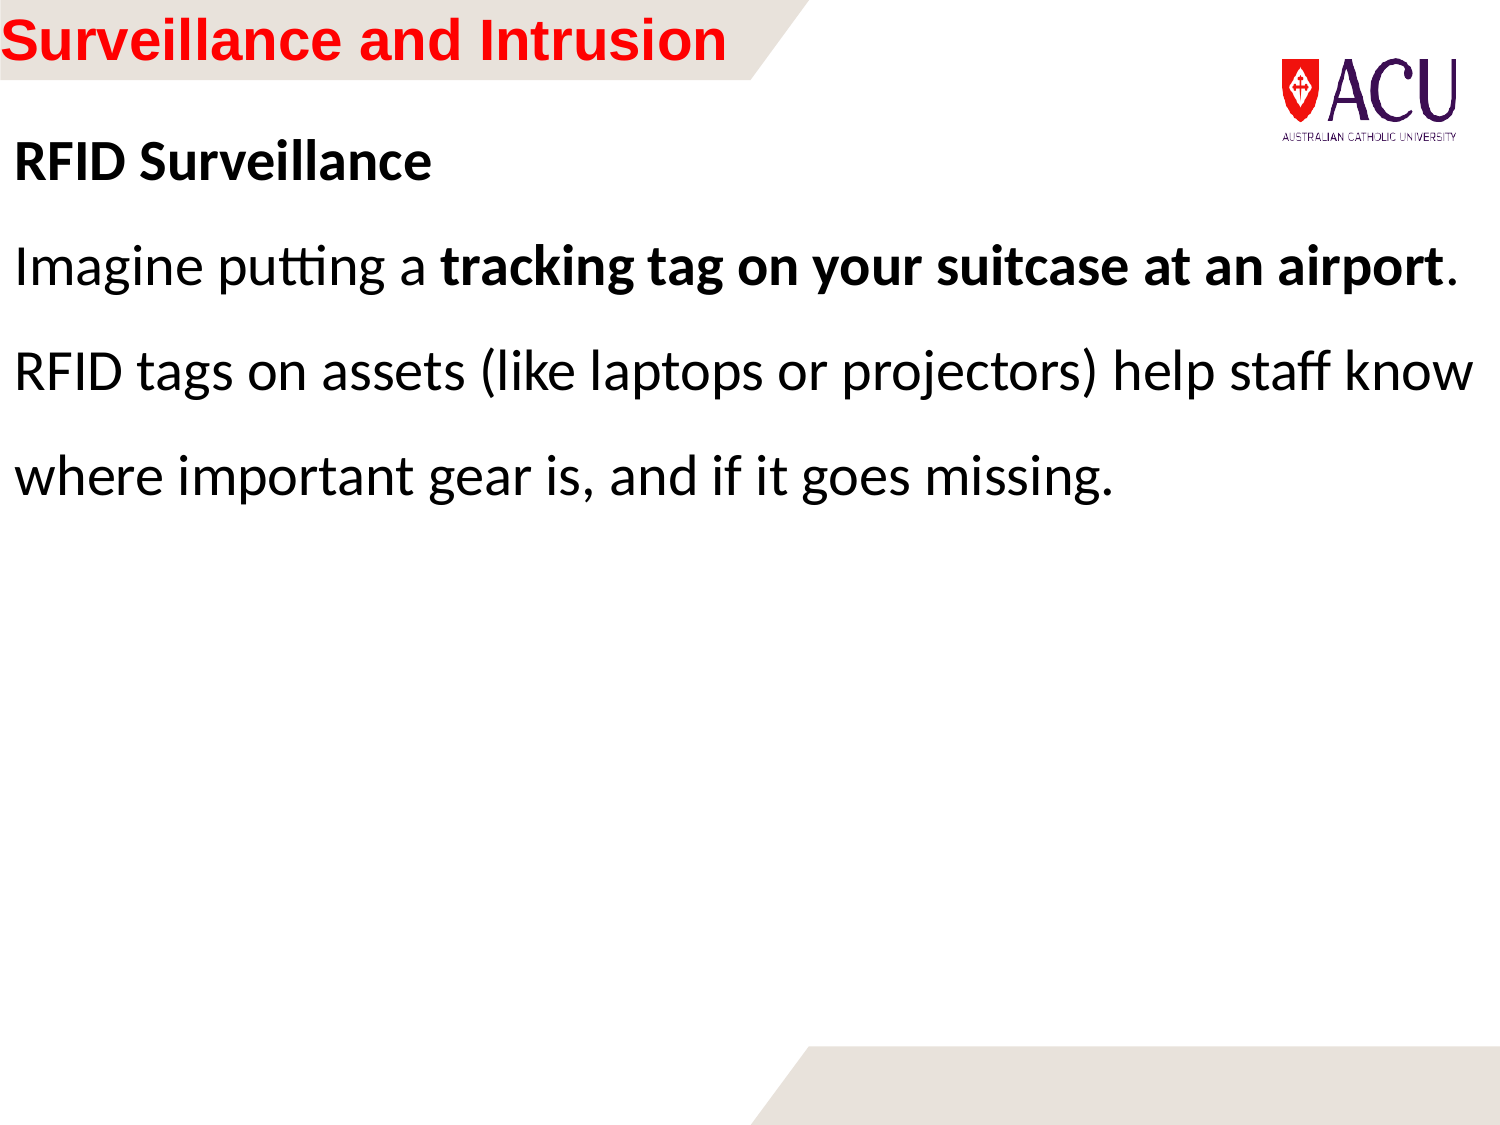

# Surveillance and Intrusion
RFID Surveillance
Imagine putting a tracking tag on your suitcase at an airport. RFID tags on assets (like laptops or projectors) help staff know where important gear is, and if it goes missing.